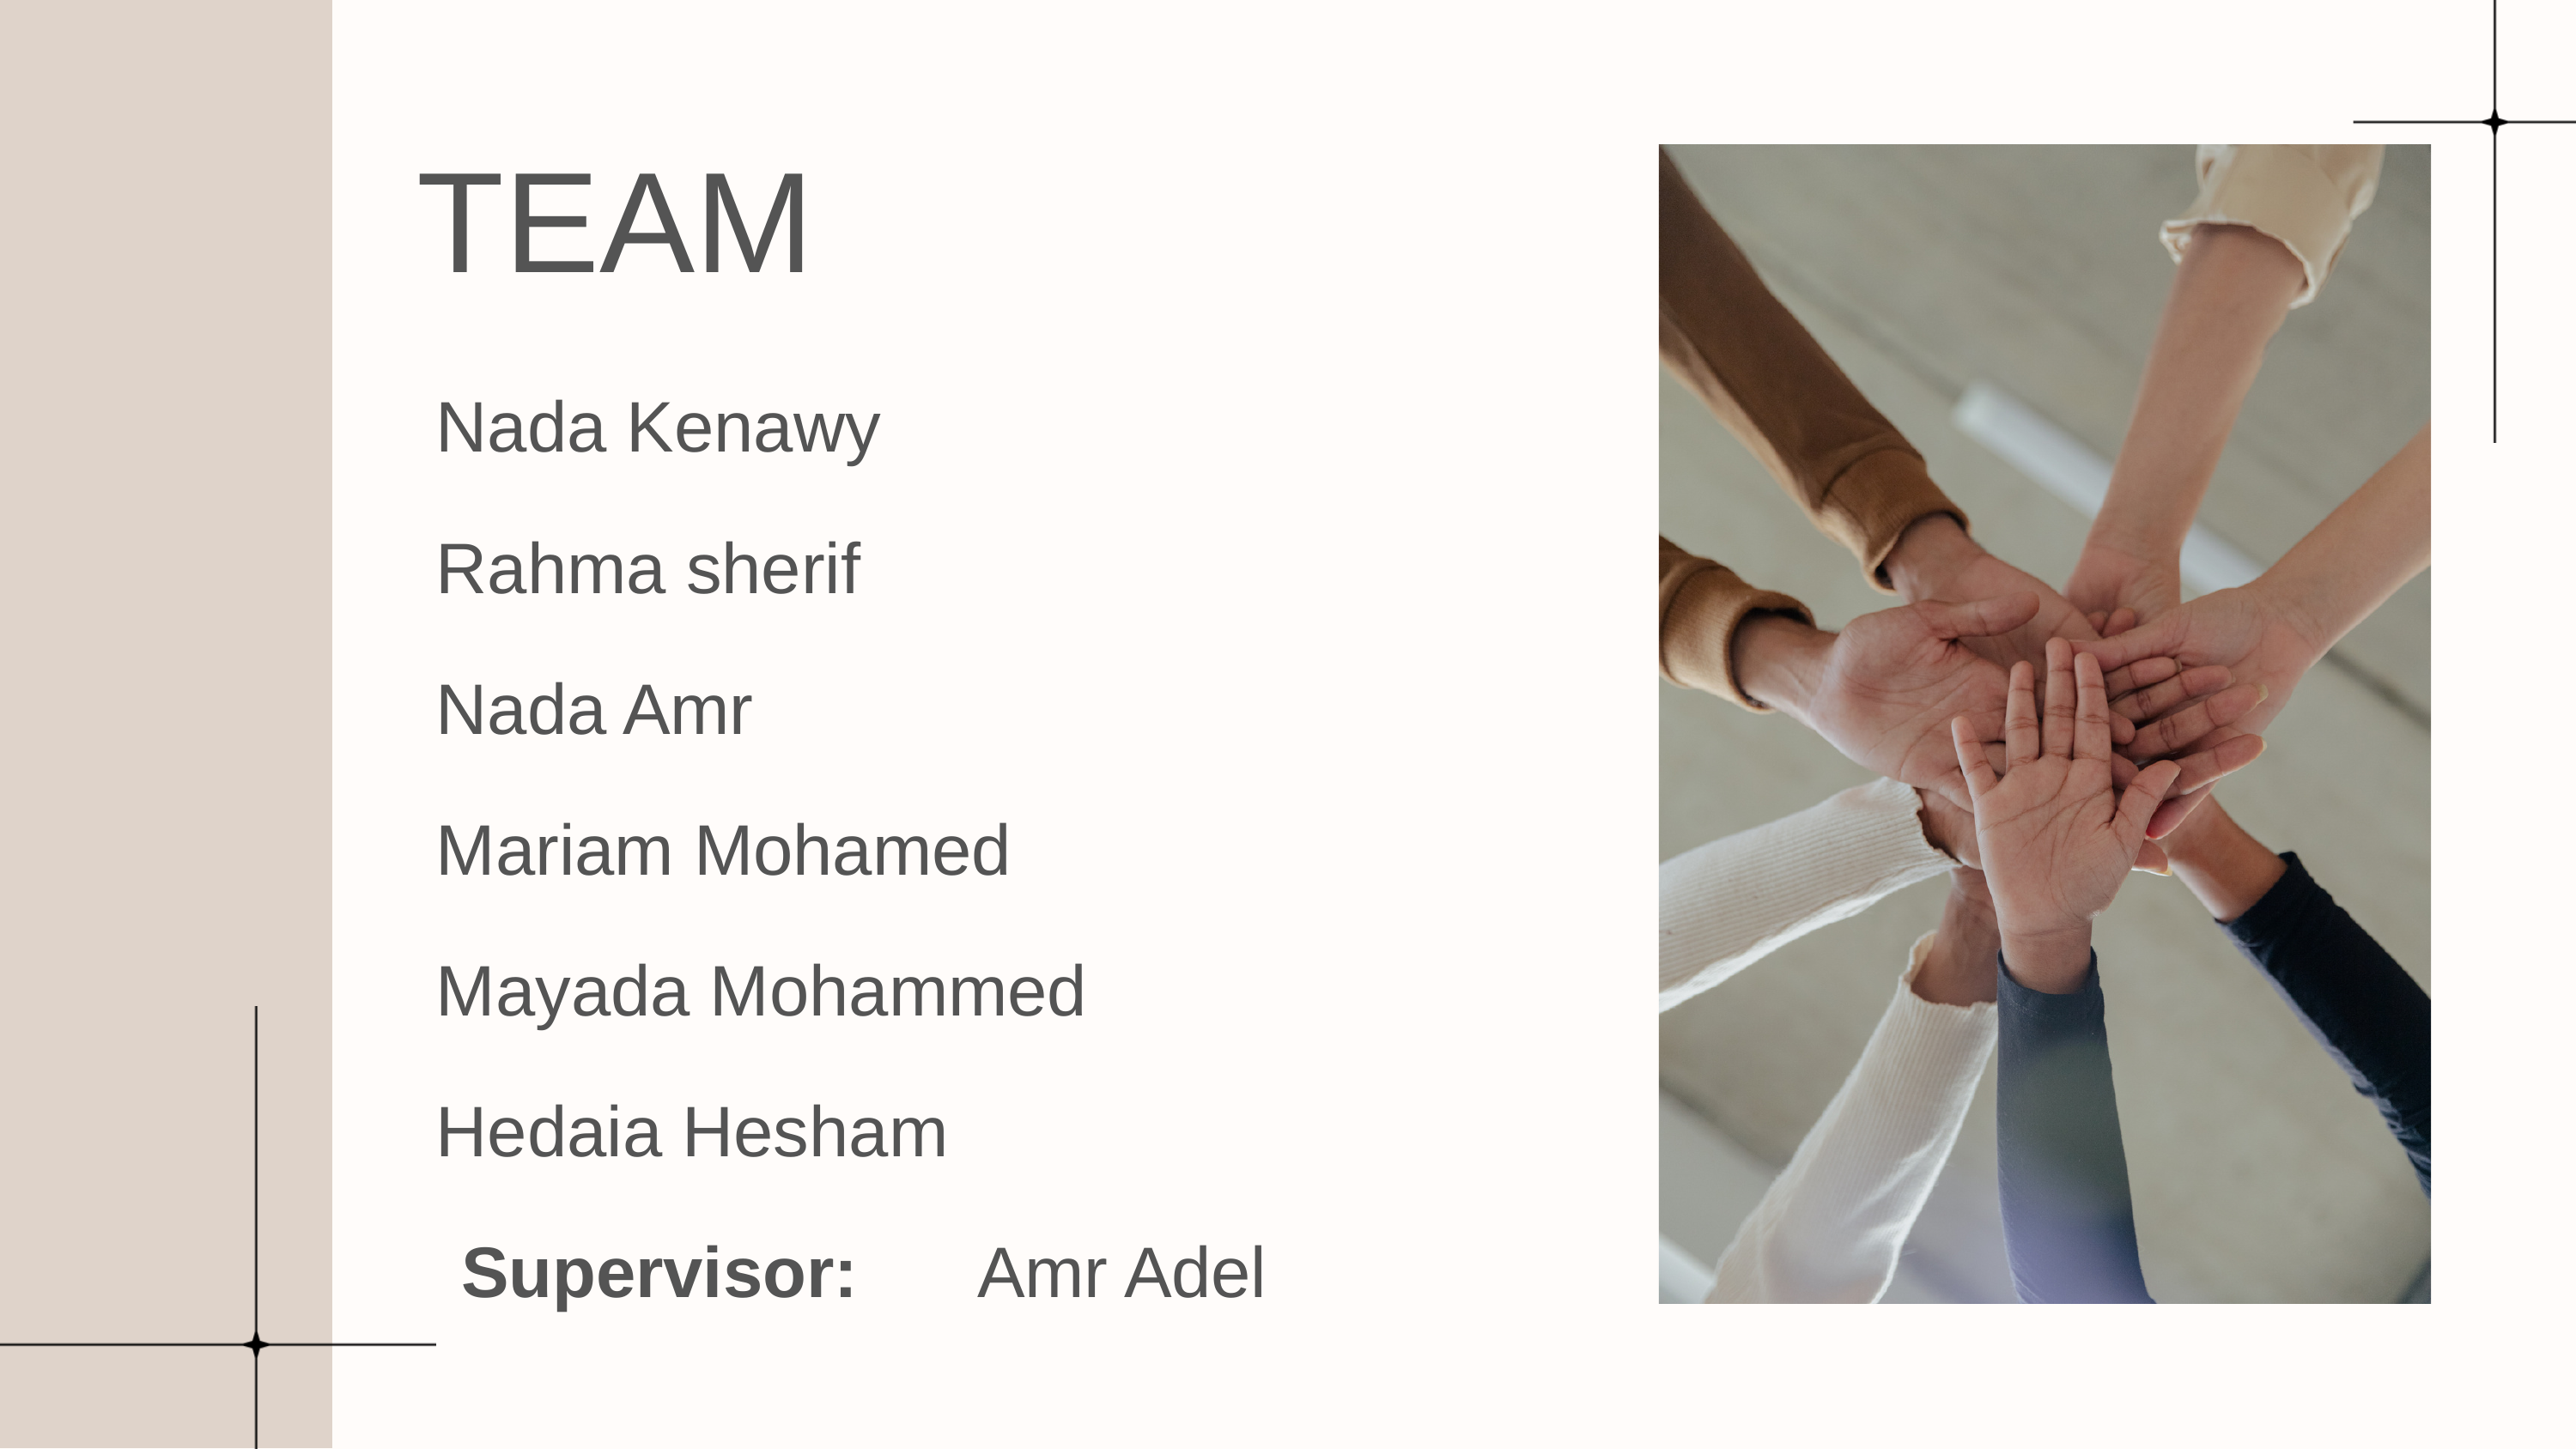

TEAM

Nada Kenawy
Rahma sherif
Nada Amr
Mariam Mohamed
Mayada Mohammed

Hedaia Hesham
Supervisor:
Amr Adel